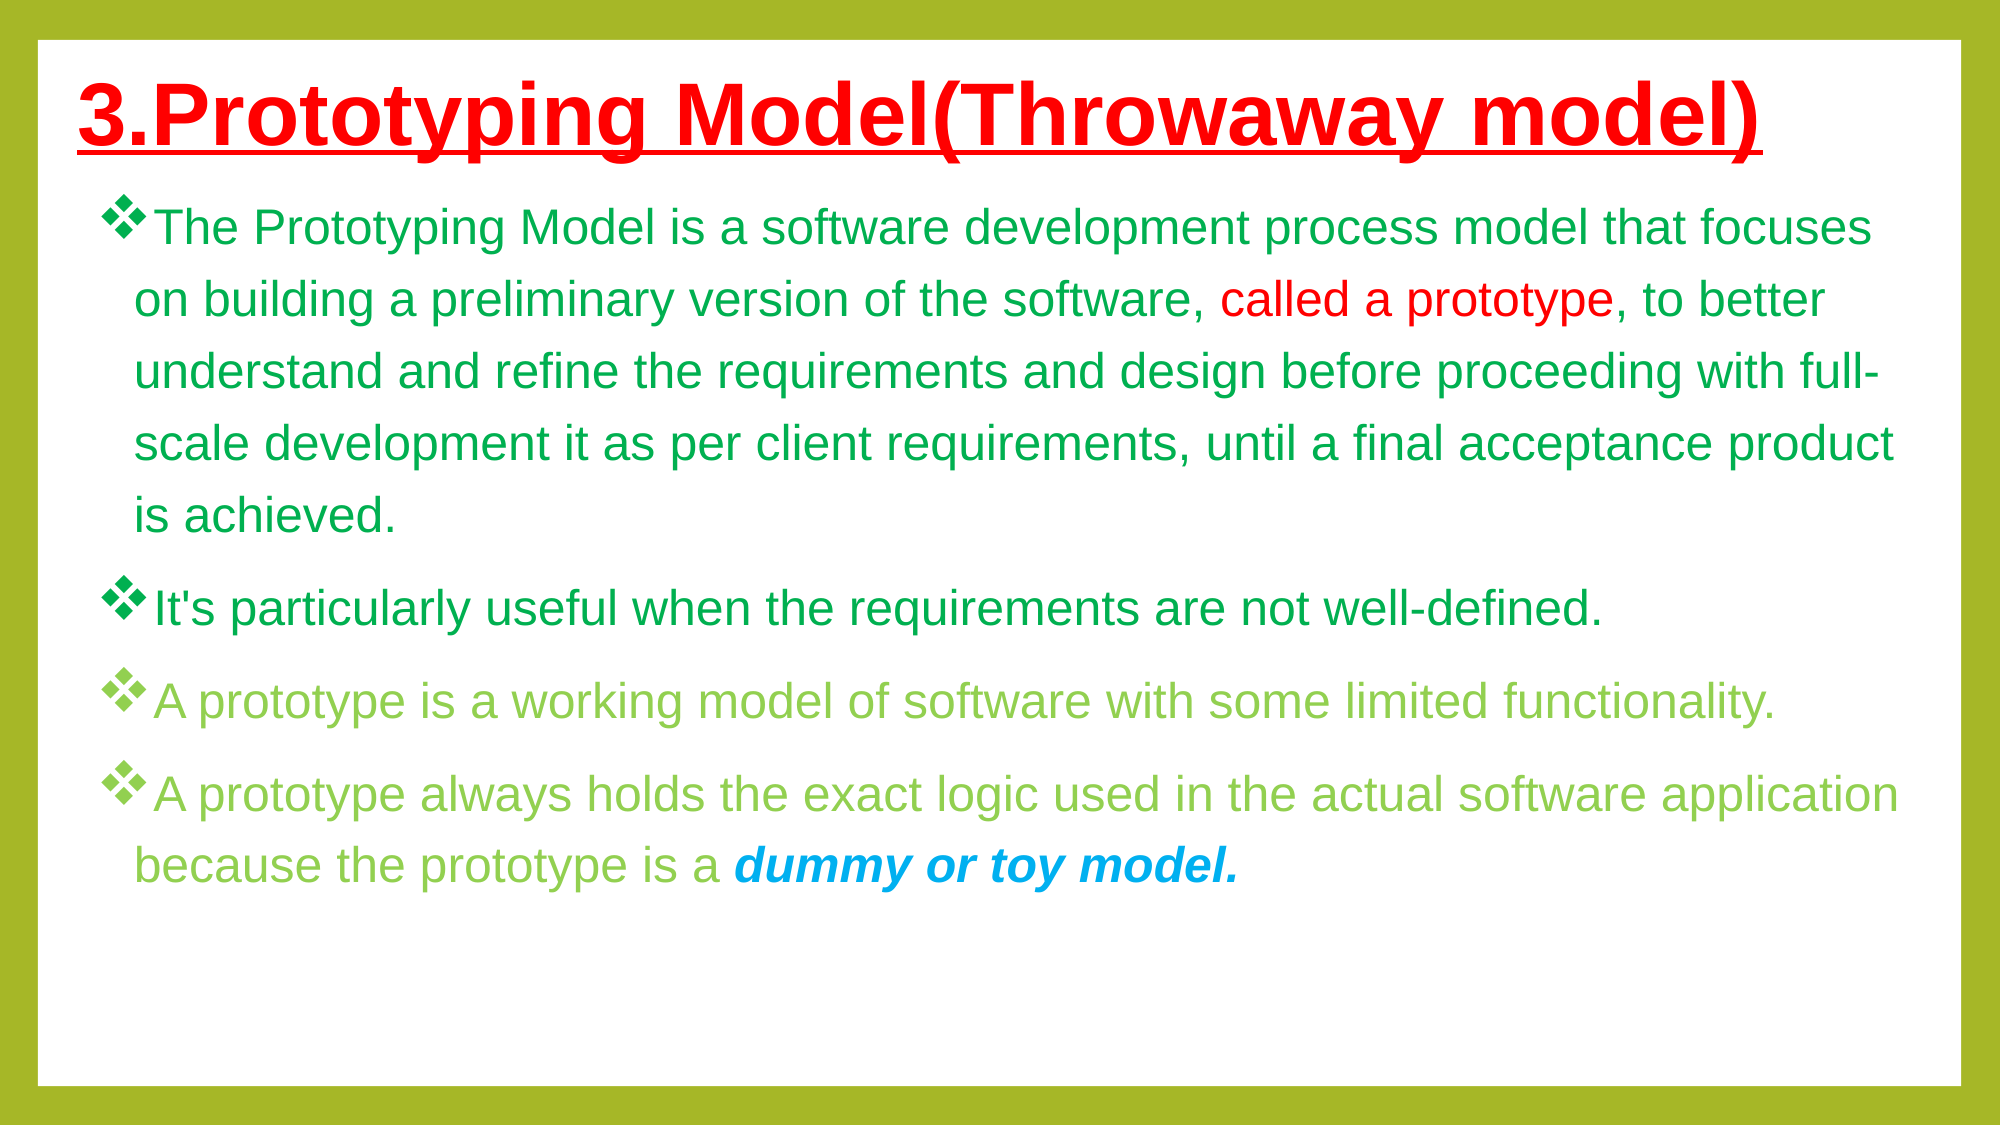

# 3.Prototyping Model(Throwaway model)

The Prototyping Model is a software development process model that focuses on building a preliminary version of the software, called a prototype, to better understand and refine the requirements and design before proceeding with full-scale development it as per client requirements, until a final acceptance product is achieved.
It's particularly useful when the requirements are not well-defined.
A prototype is a working model of software with some limited functionality.
A prototype always holds the exact logic used in the actual software application because the prototype is a dummy or toy model.